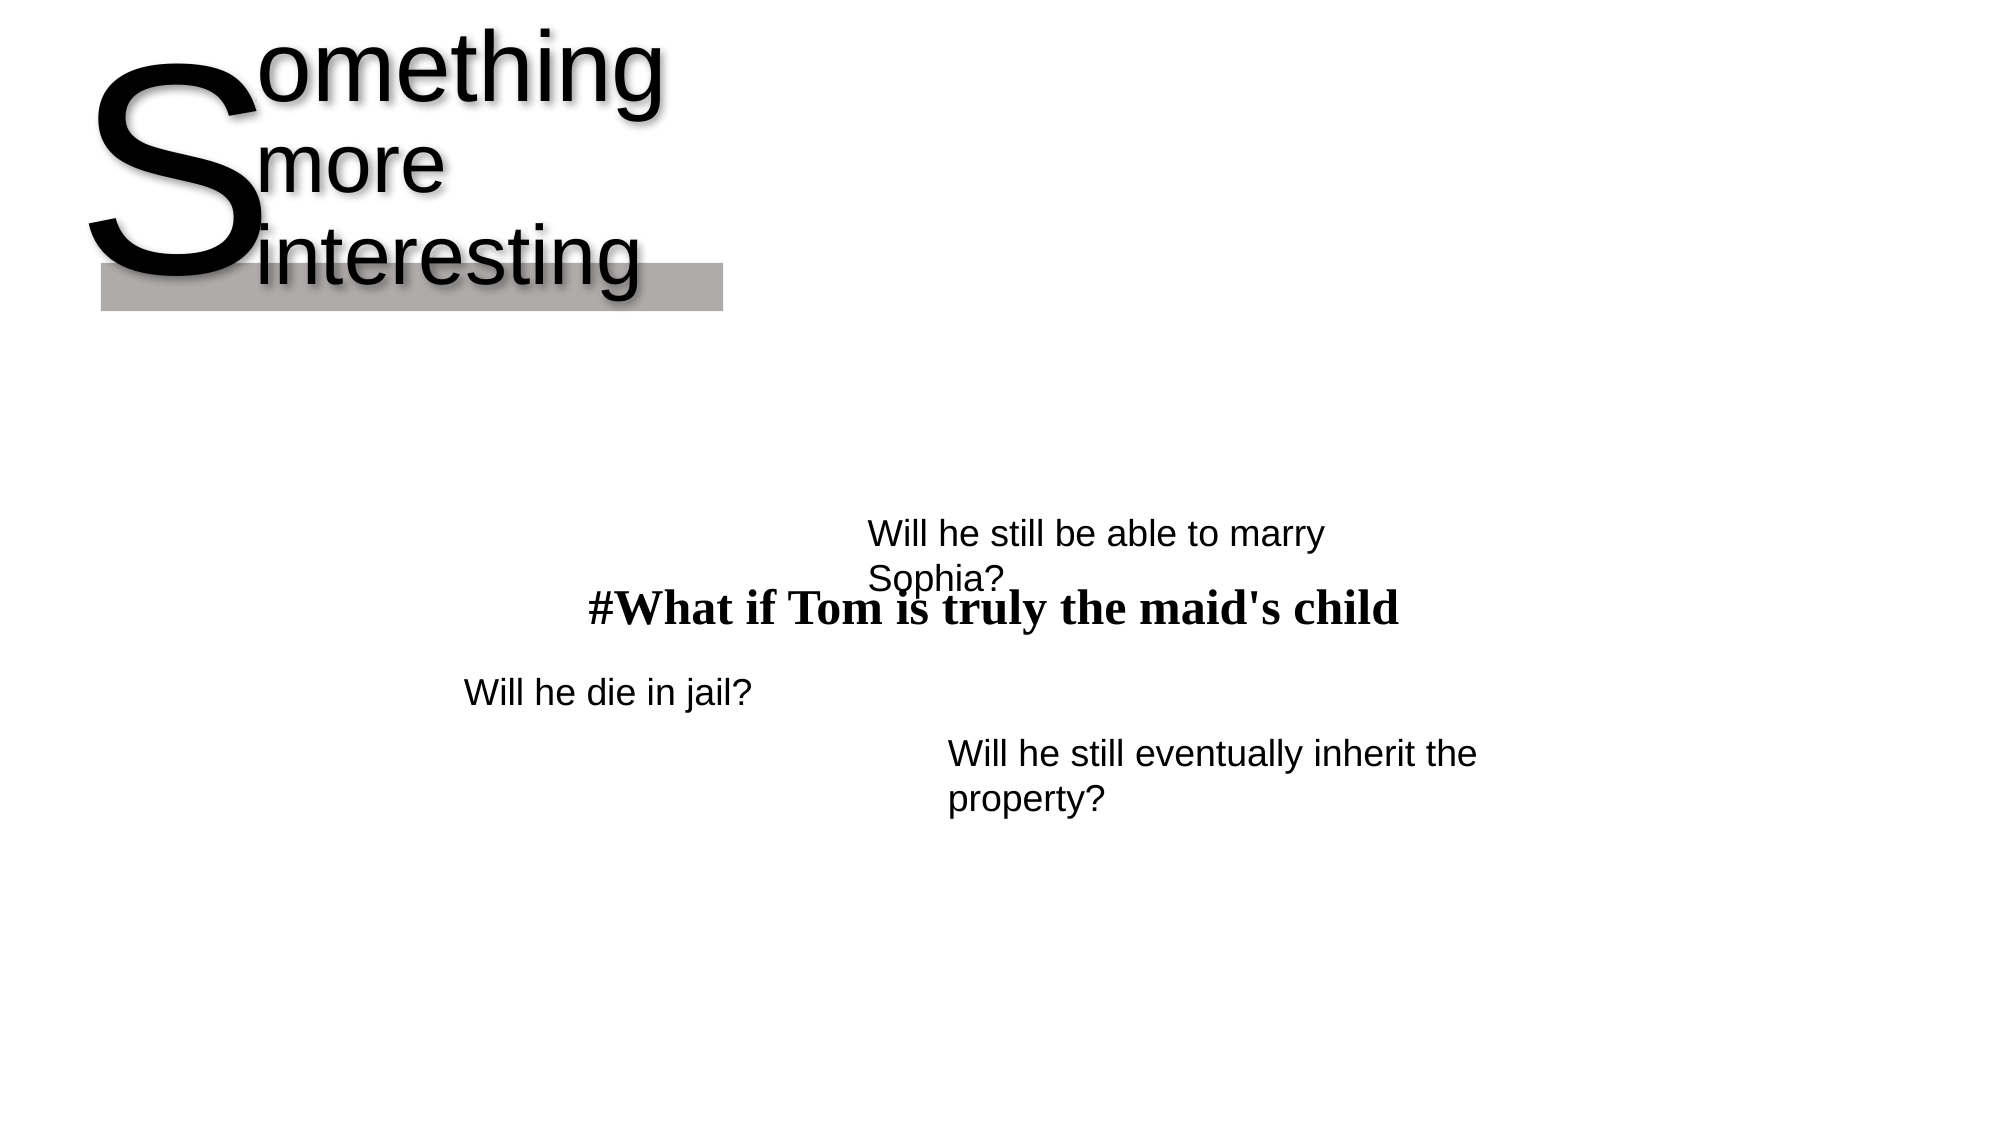

# something
S
more
interesting

Will he still be able to marry Sophia?
#What if Tom is truly the maid's child
Will he die in jail?
Will he still eventually inherit the property?